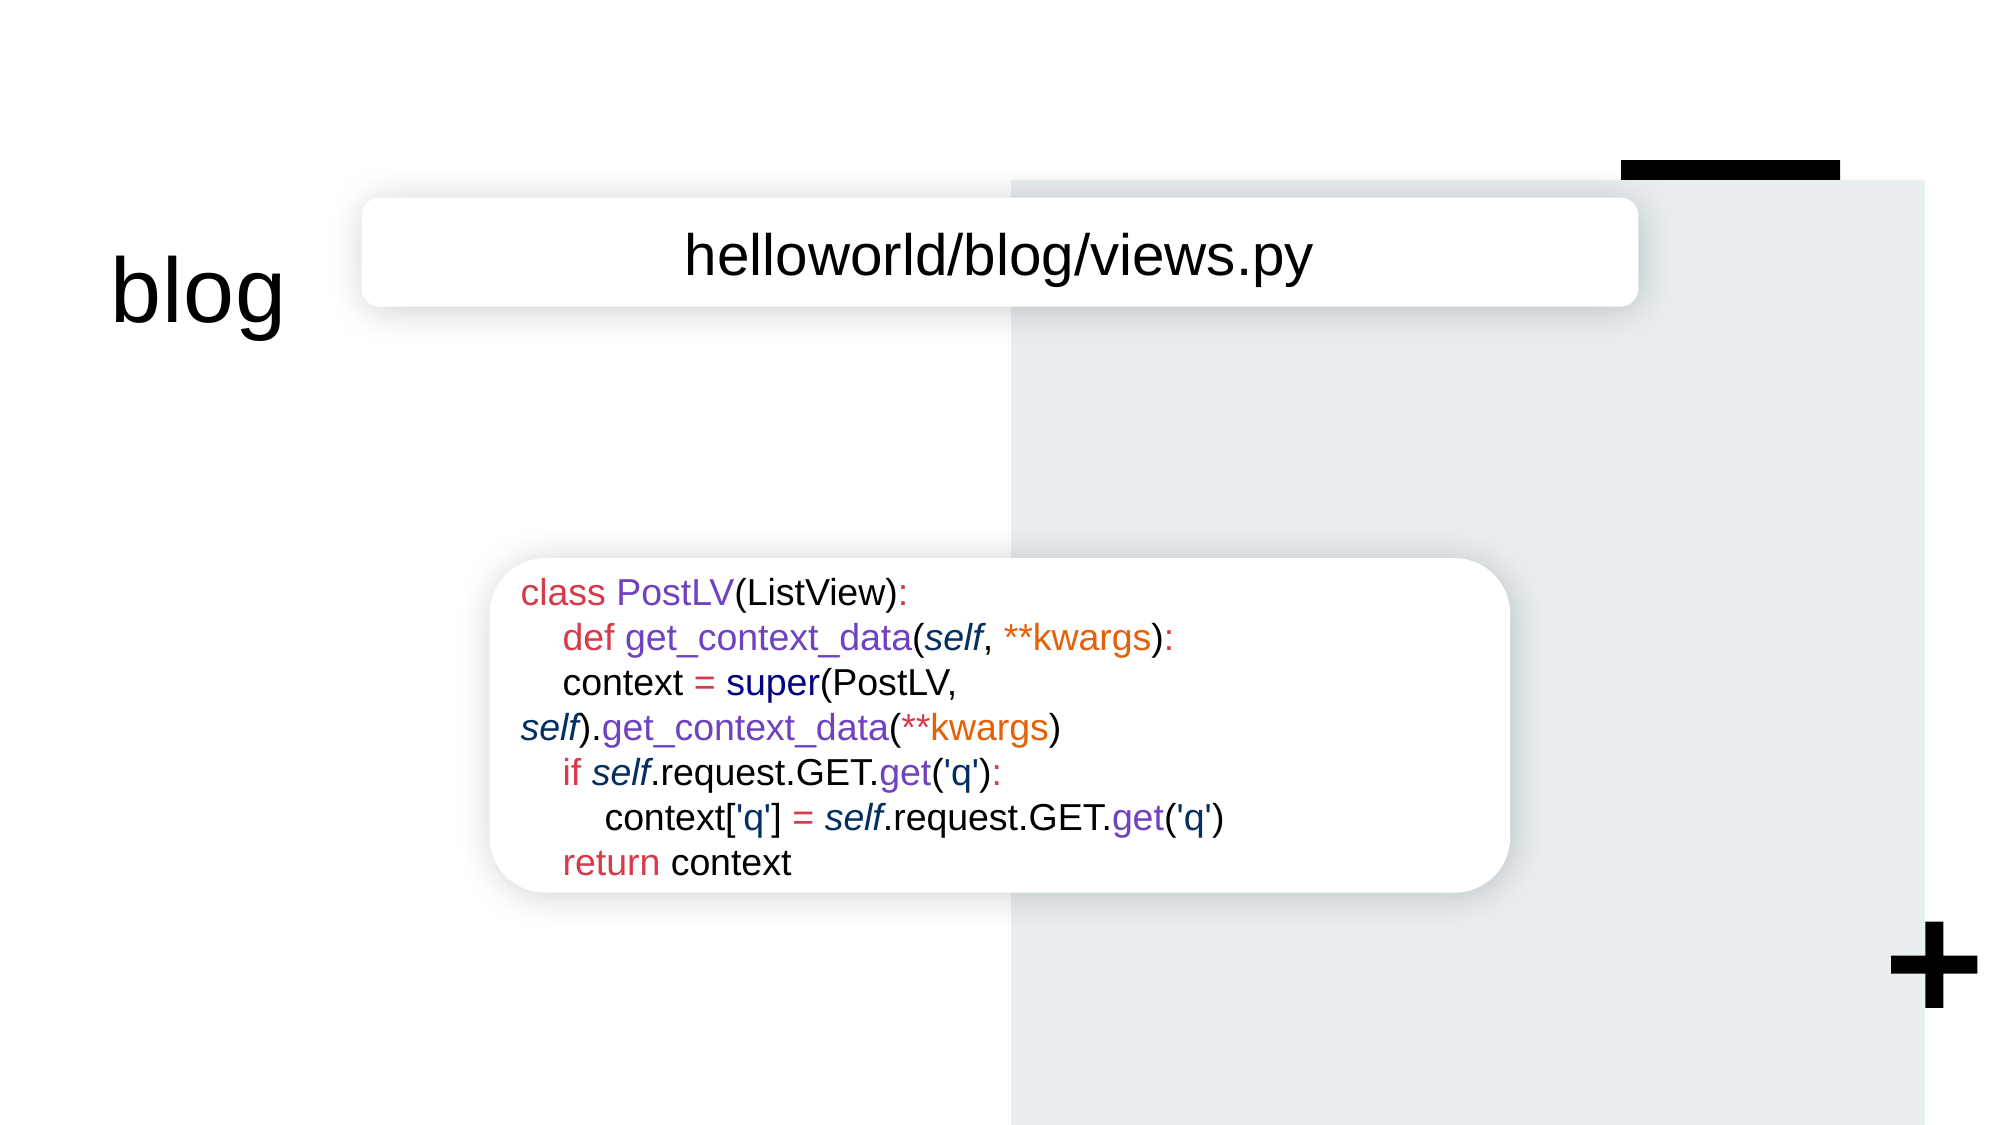

# blog
helloworld/blog/views.py
class PostLV(ListView):
    def get_context_data(self, **kwargs):
    context = super(PostLV, self).get_context_data(**kwargs)
    if self.request.GET.get('q'):
        context['q'] = self.request.GET.get('q')
    return context